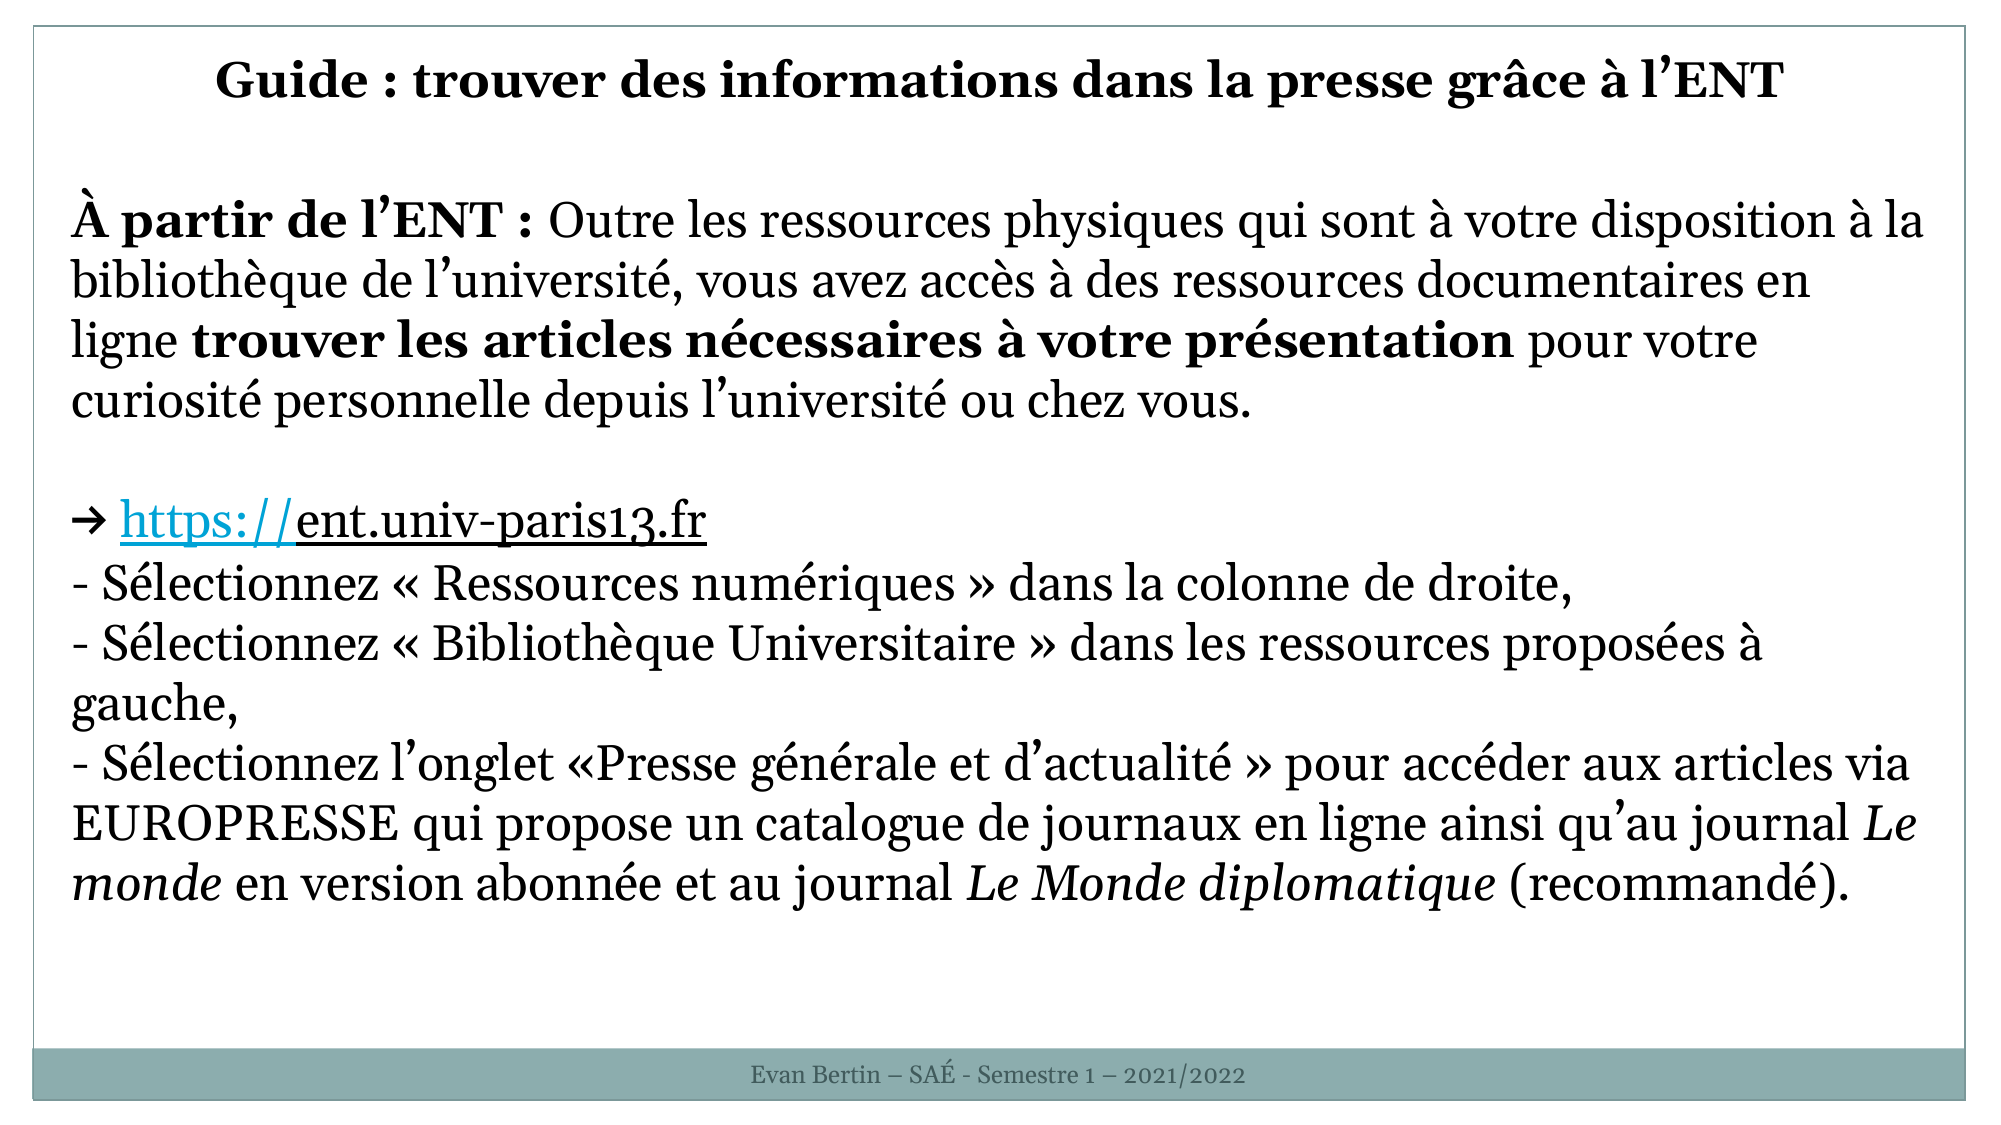

Guide : trouver des informations dans la presse grâce à l’ENT

À partir de l’ENT : Outre les ressources physiques qui sont à votre disposition à la bibliothèque de l’université, vous avez accès à des ressources documentaires en ligne trouver les articles nécessaires à votre présentation pour votre curiosité personnelle depuis l’université ou chez vous.
→ https://ent.univ-paris13.fr
- Sélectionnez « Ressources numériques » dans la colonne de droite,
- Sélectionnez « Bibliothèque Universitaire » dans les ressources proposées à gauche,
- Sélectionnez l’onglet «Presse générale et d’actualité » pour accéder aux articles via EUROPRESSE qui propose un catalogue de journaux en ligne ainsi qu’au journal Le monde en version abonnée et au journal Le Monde diplomatique (recommandé).

Evan Bertin – SAÉ - Semestre 1 – 2021/2022